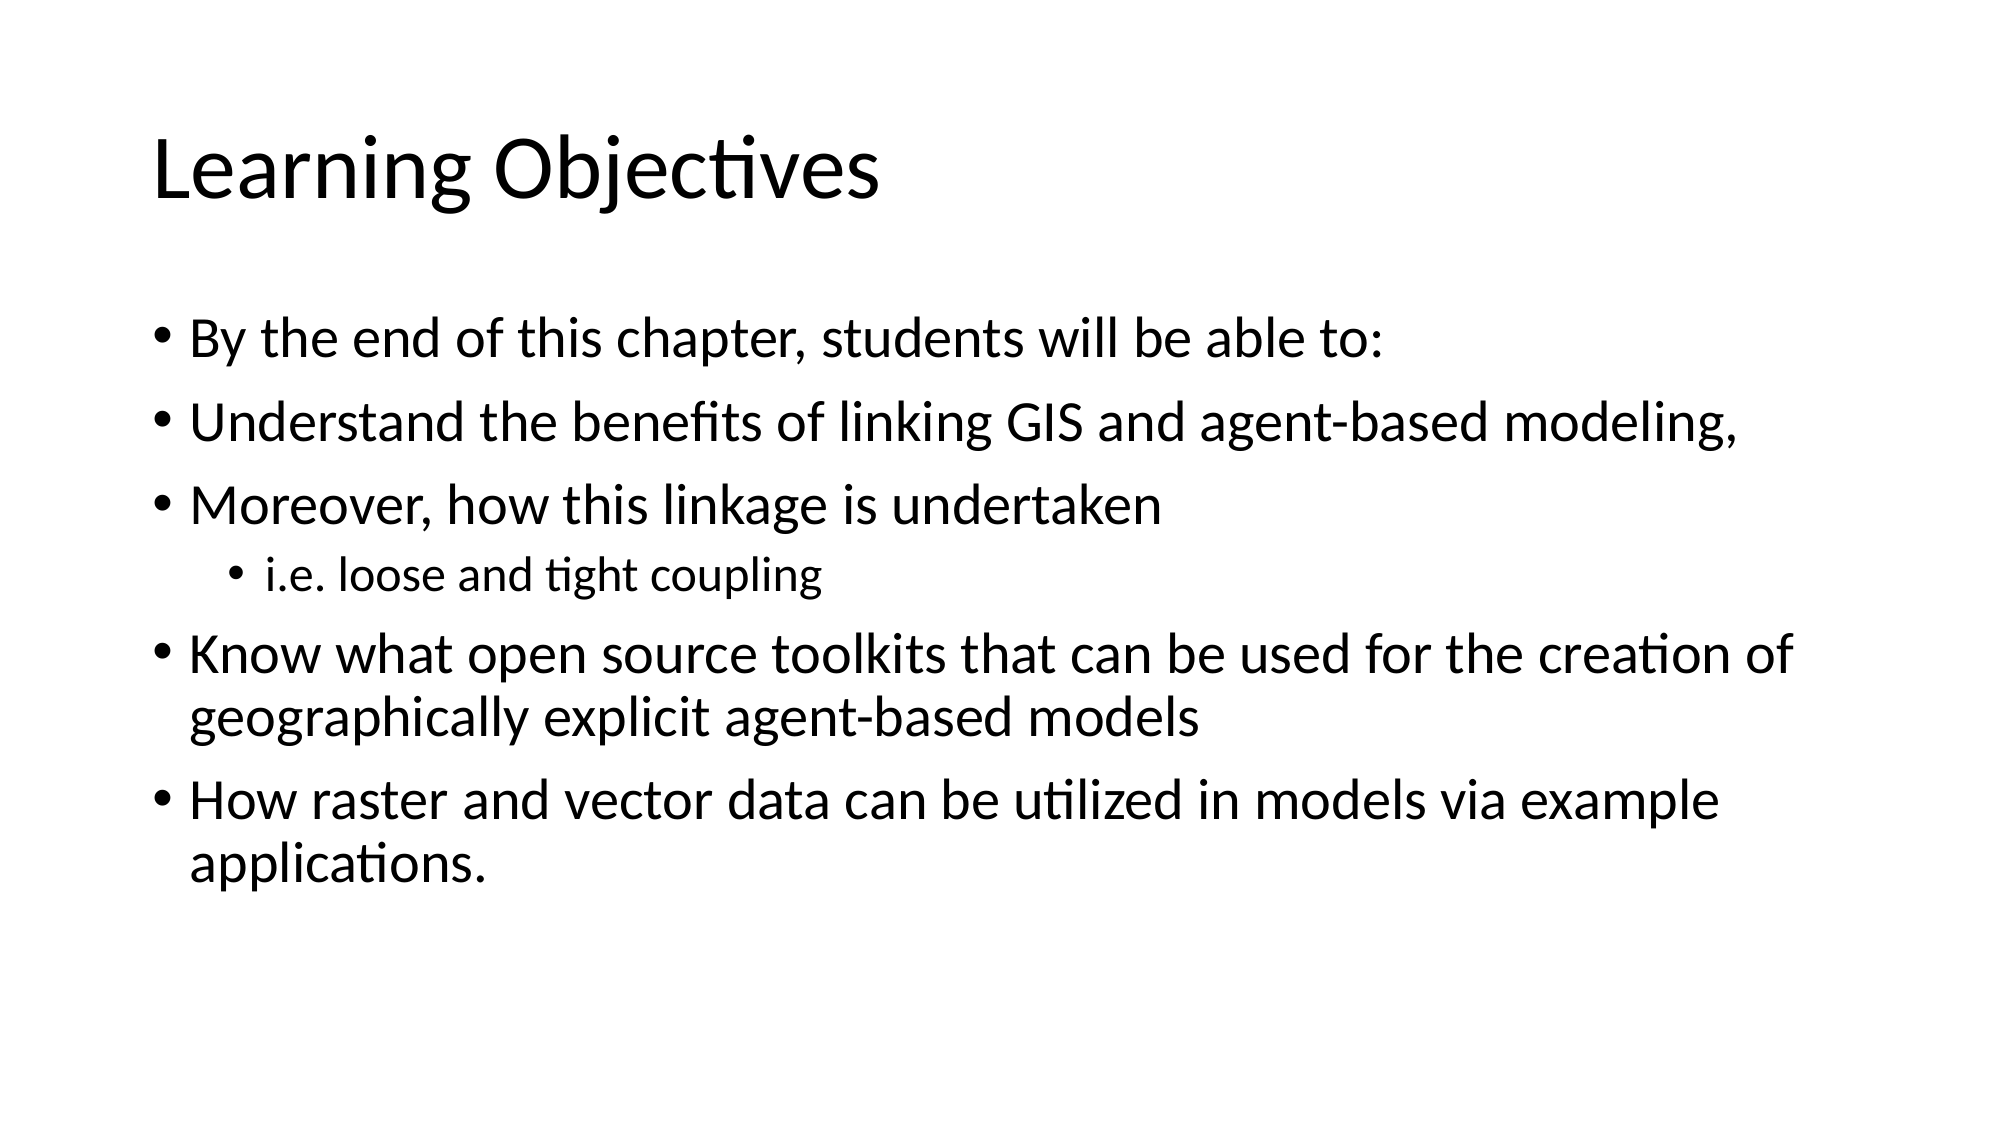

# Learning Objectives
By the end of this chapter, students will be able to:
Understand the benefits of linking GIS and agent-based modeling,
Moreover, how this linkage is undertaken
i.e. loose and tight coupling
Know what open source toolkits that can be used for the creation of geographically explicit agent-based models
How raster and vector data can be utilized in models via example applications.